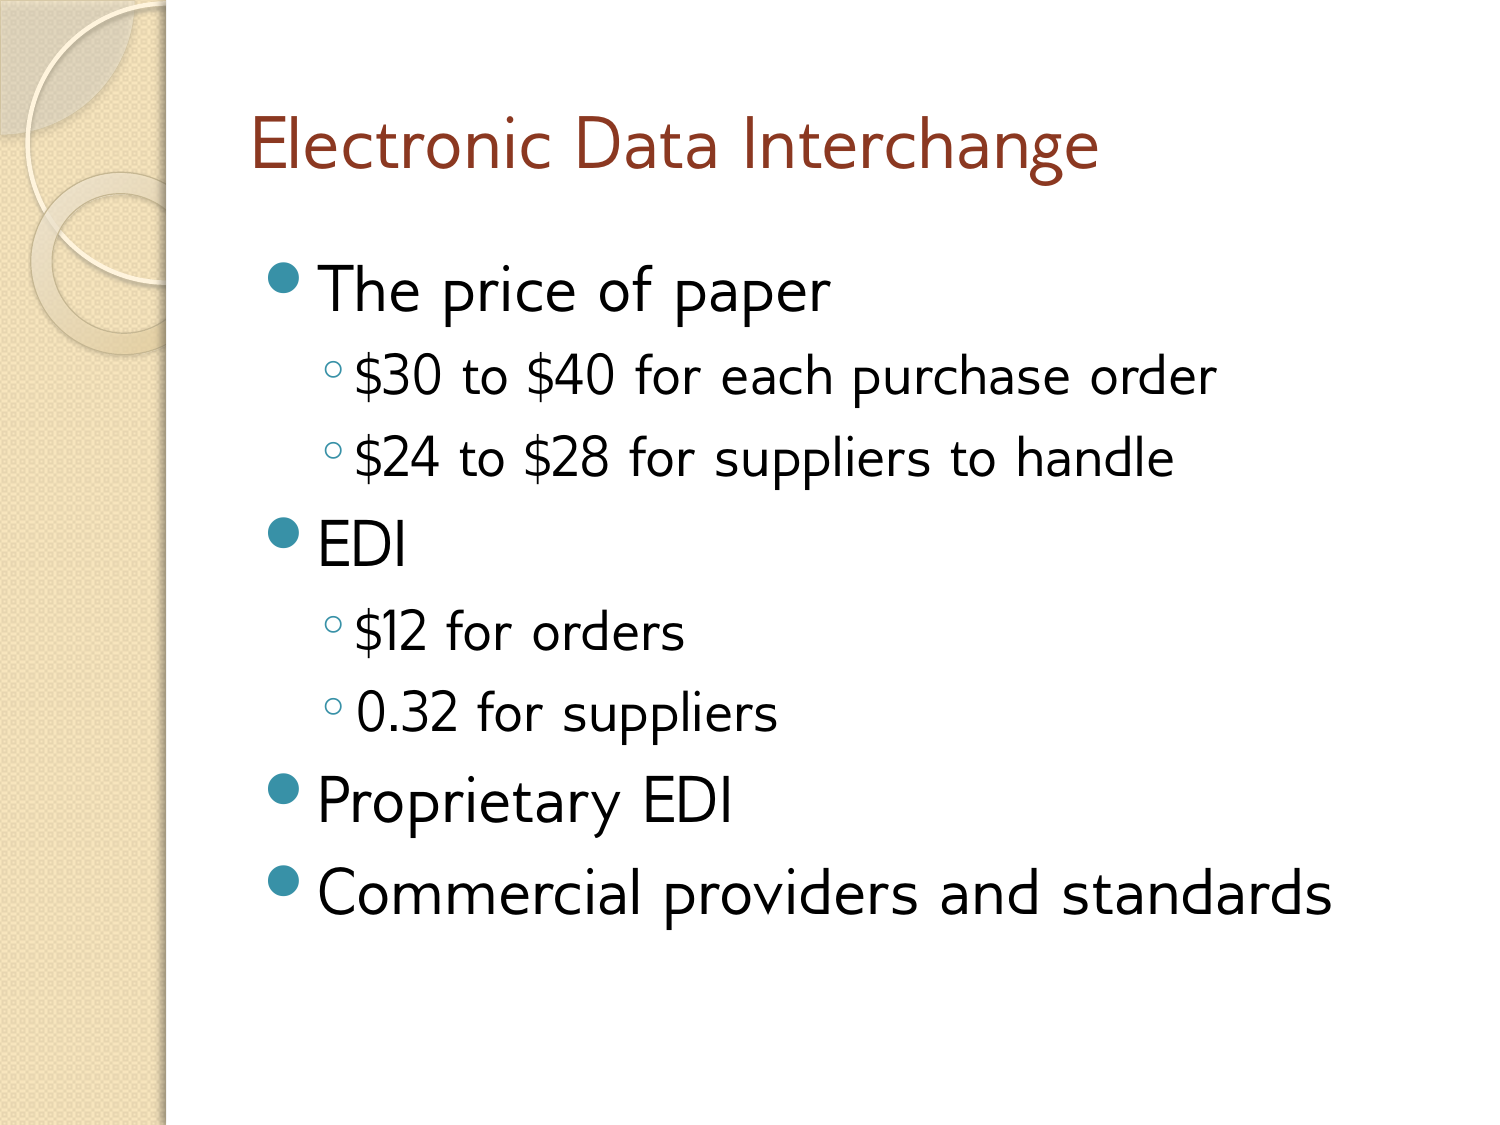

# Electronic Data Interchange
The price of paper
$30 to $40 for each purchase order
$24 to $28 for suppliers to handle
EDI
$12 for orders
0.32 for suppliers
Proprietary EDI
Commercial providers and standards